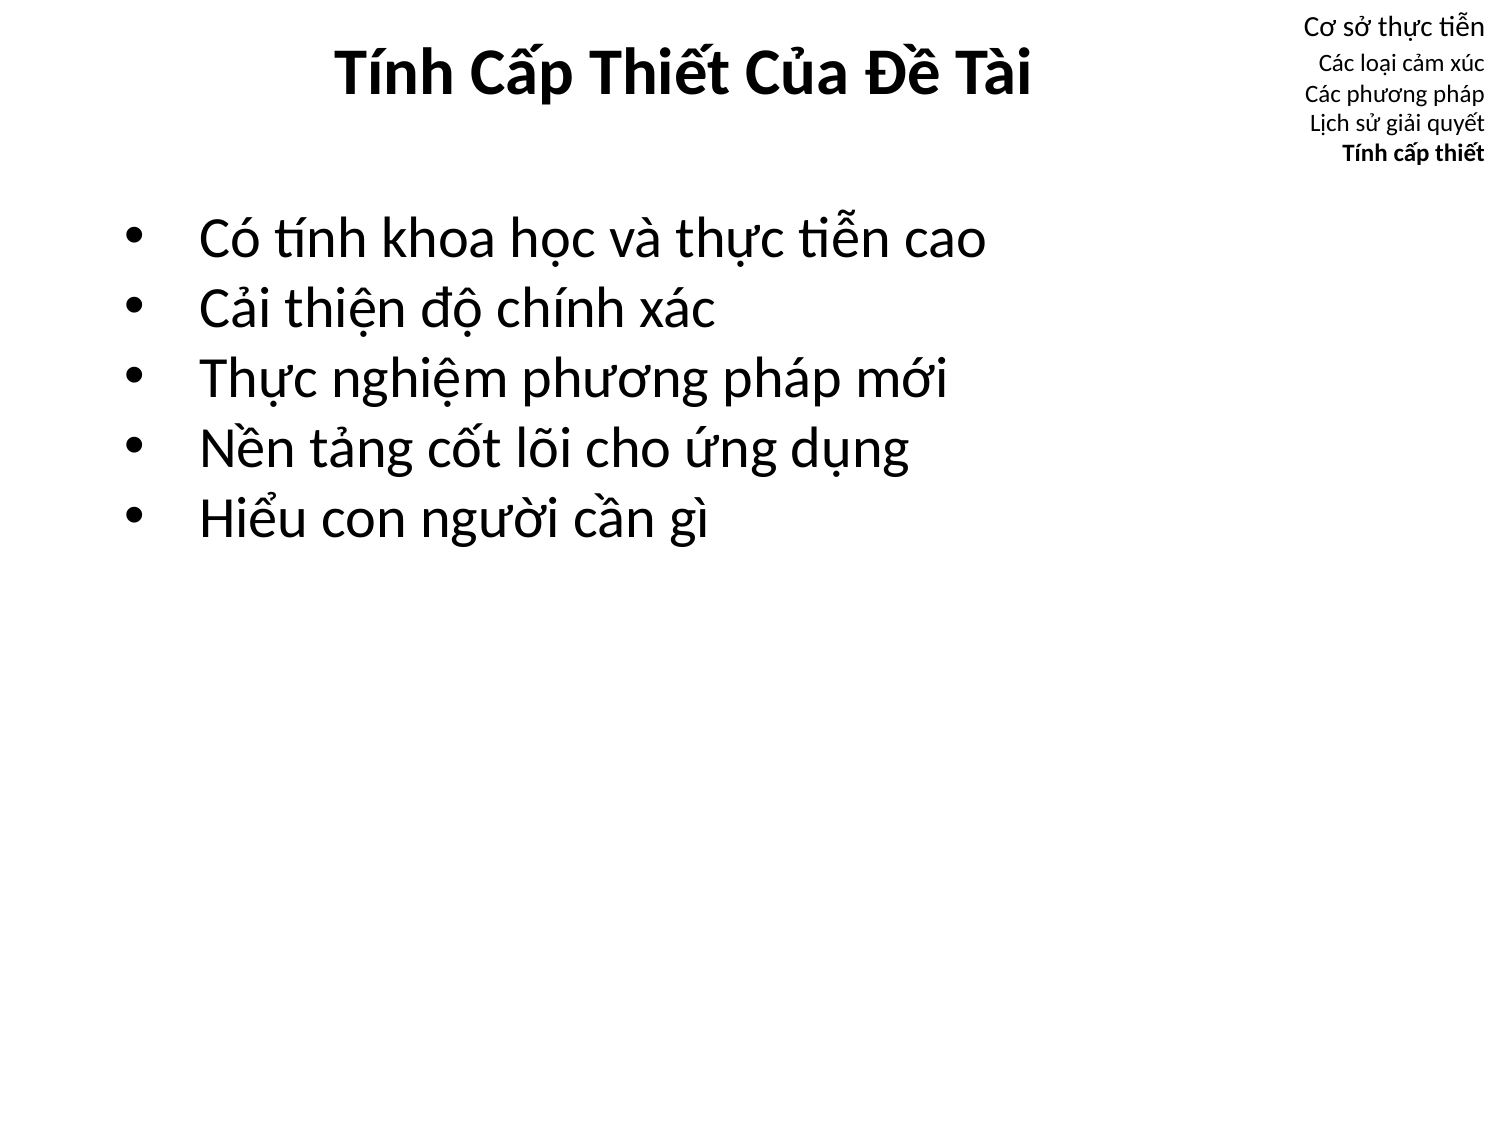

# Tính Cấp Thiết Của Đề Tài
Cơ sở thực tiễn
    Các loại cảm xúc
    Các phương pháp
    Lịch sử giải quyết
    Tính cấp thiết
Có tính khoa học và thực tiễn cao
Cải thiện độ chính xác
Thực nghiệm phương pháp mới
Nền tảng cốt lõi cho ứng dụng
Hiểu con người cần gì
13